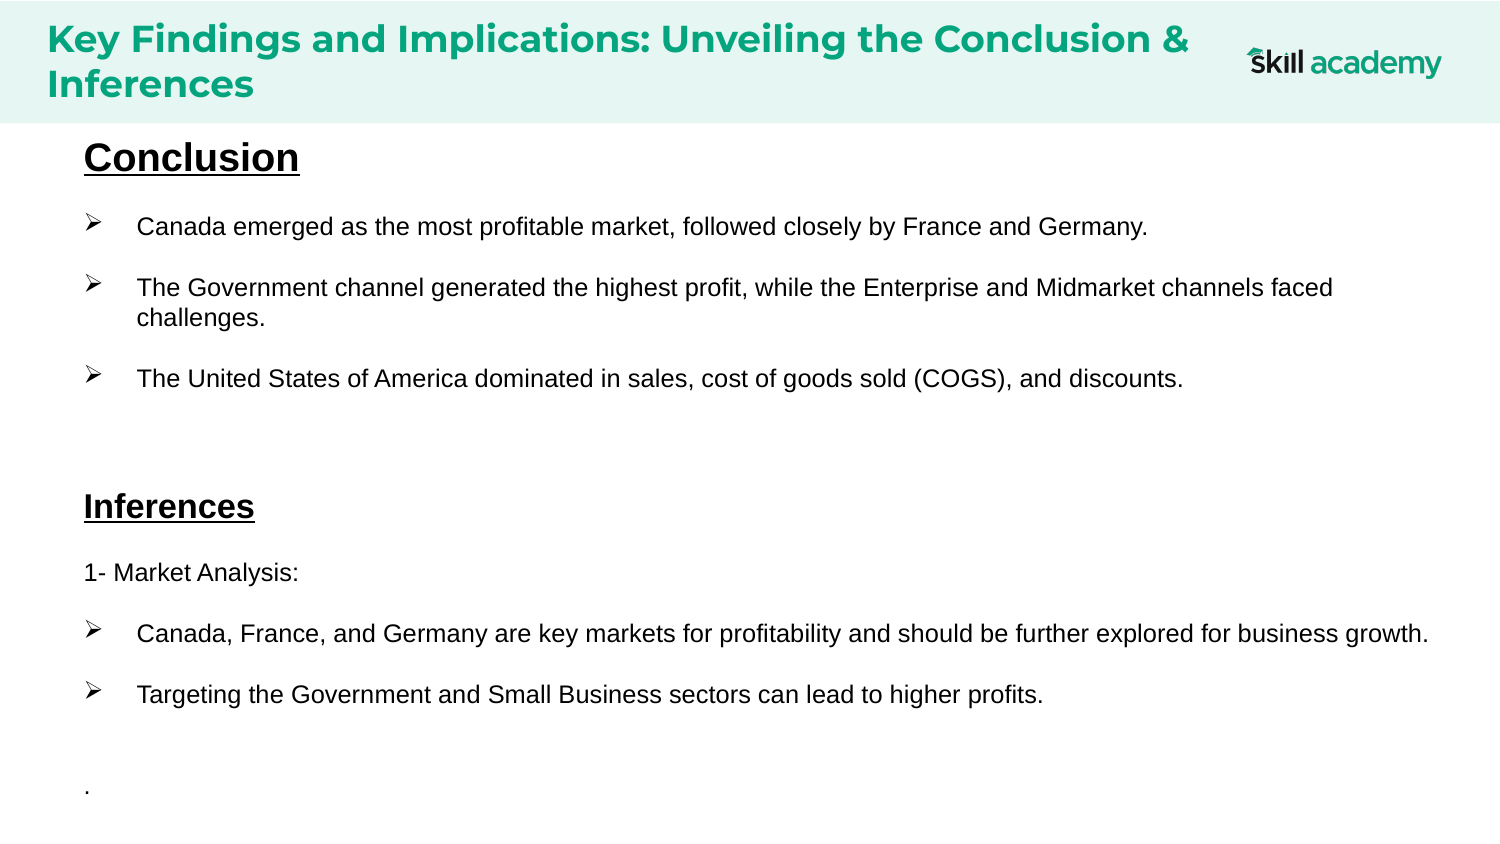

# Key Findings and Implications: Unveiling the Conclusion & Inferences
Conclusion

Canada emerged as the most profitable market, followed closely by France and Germany.

The Government channel generated the highest profit, while the Enterprise and Midmarket channels faced challenges.

The United States of America dominated in sales, cost of goods sold (COGS), and discounts.

Inferences

1- Market Analysis:

Canada, France, and Germany are key markets for profitability and should be further explored for business growth.

Targeting the Government and Small Business sectors can lead to higher profits.

.